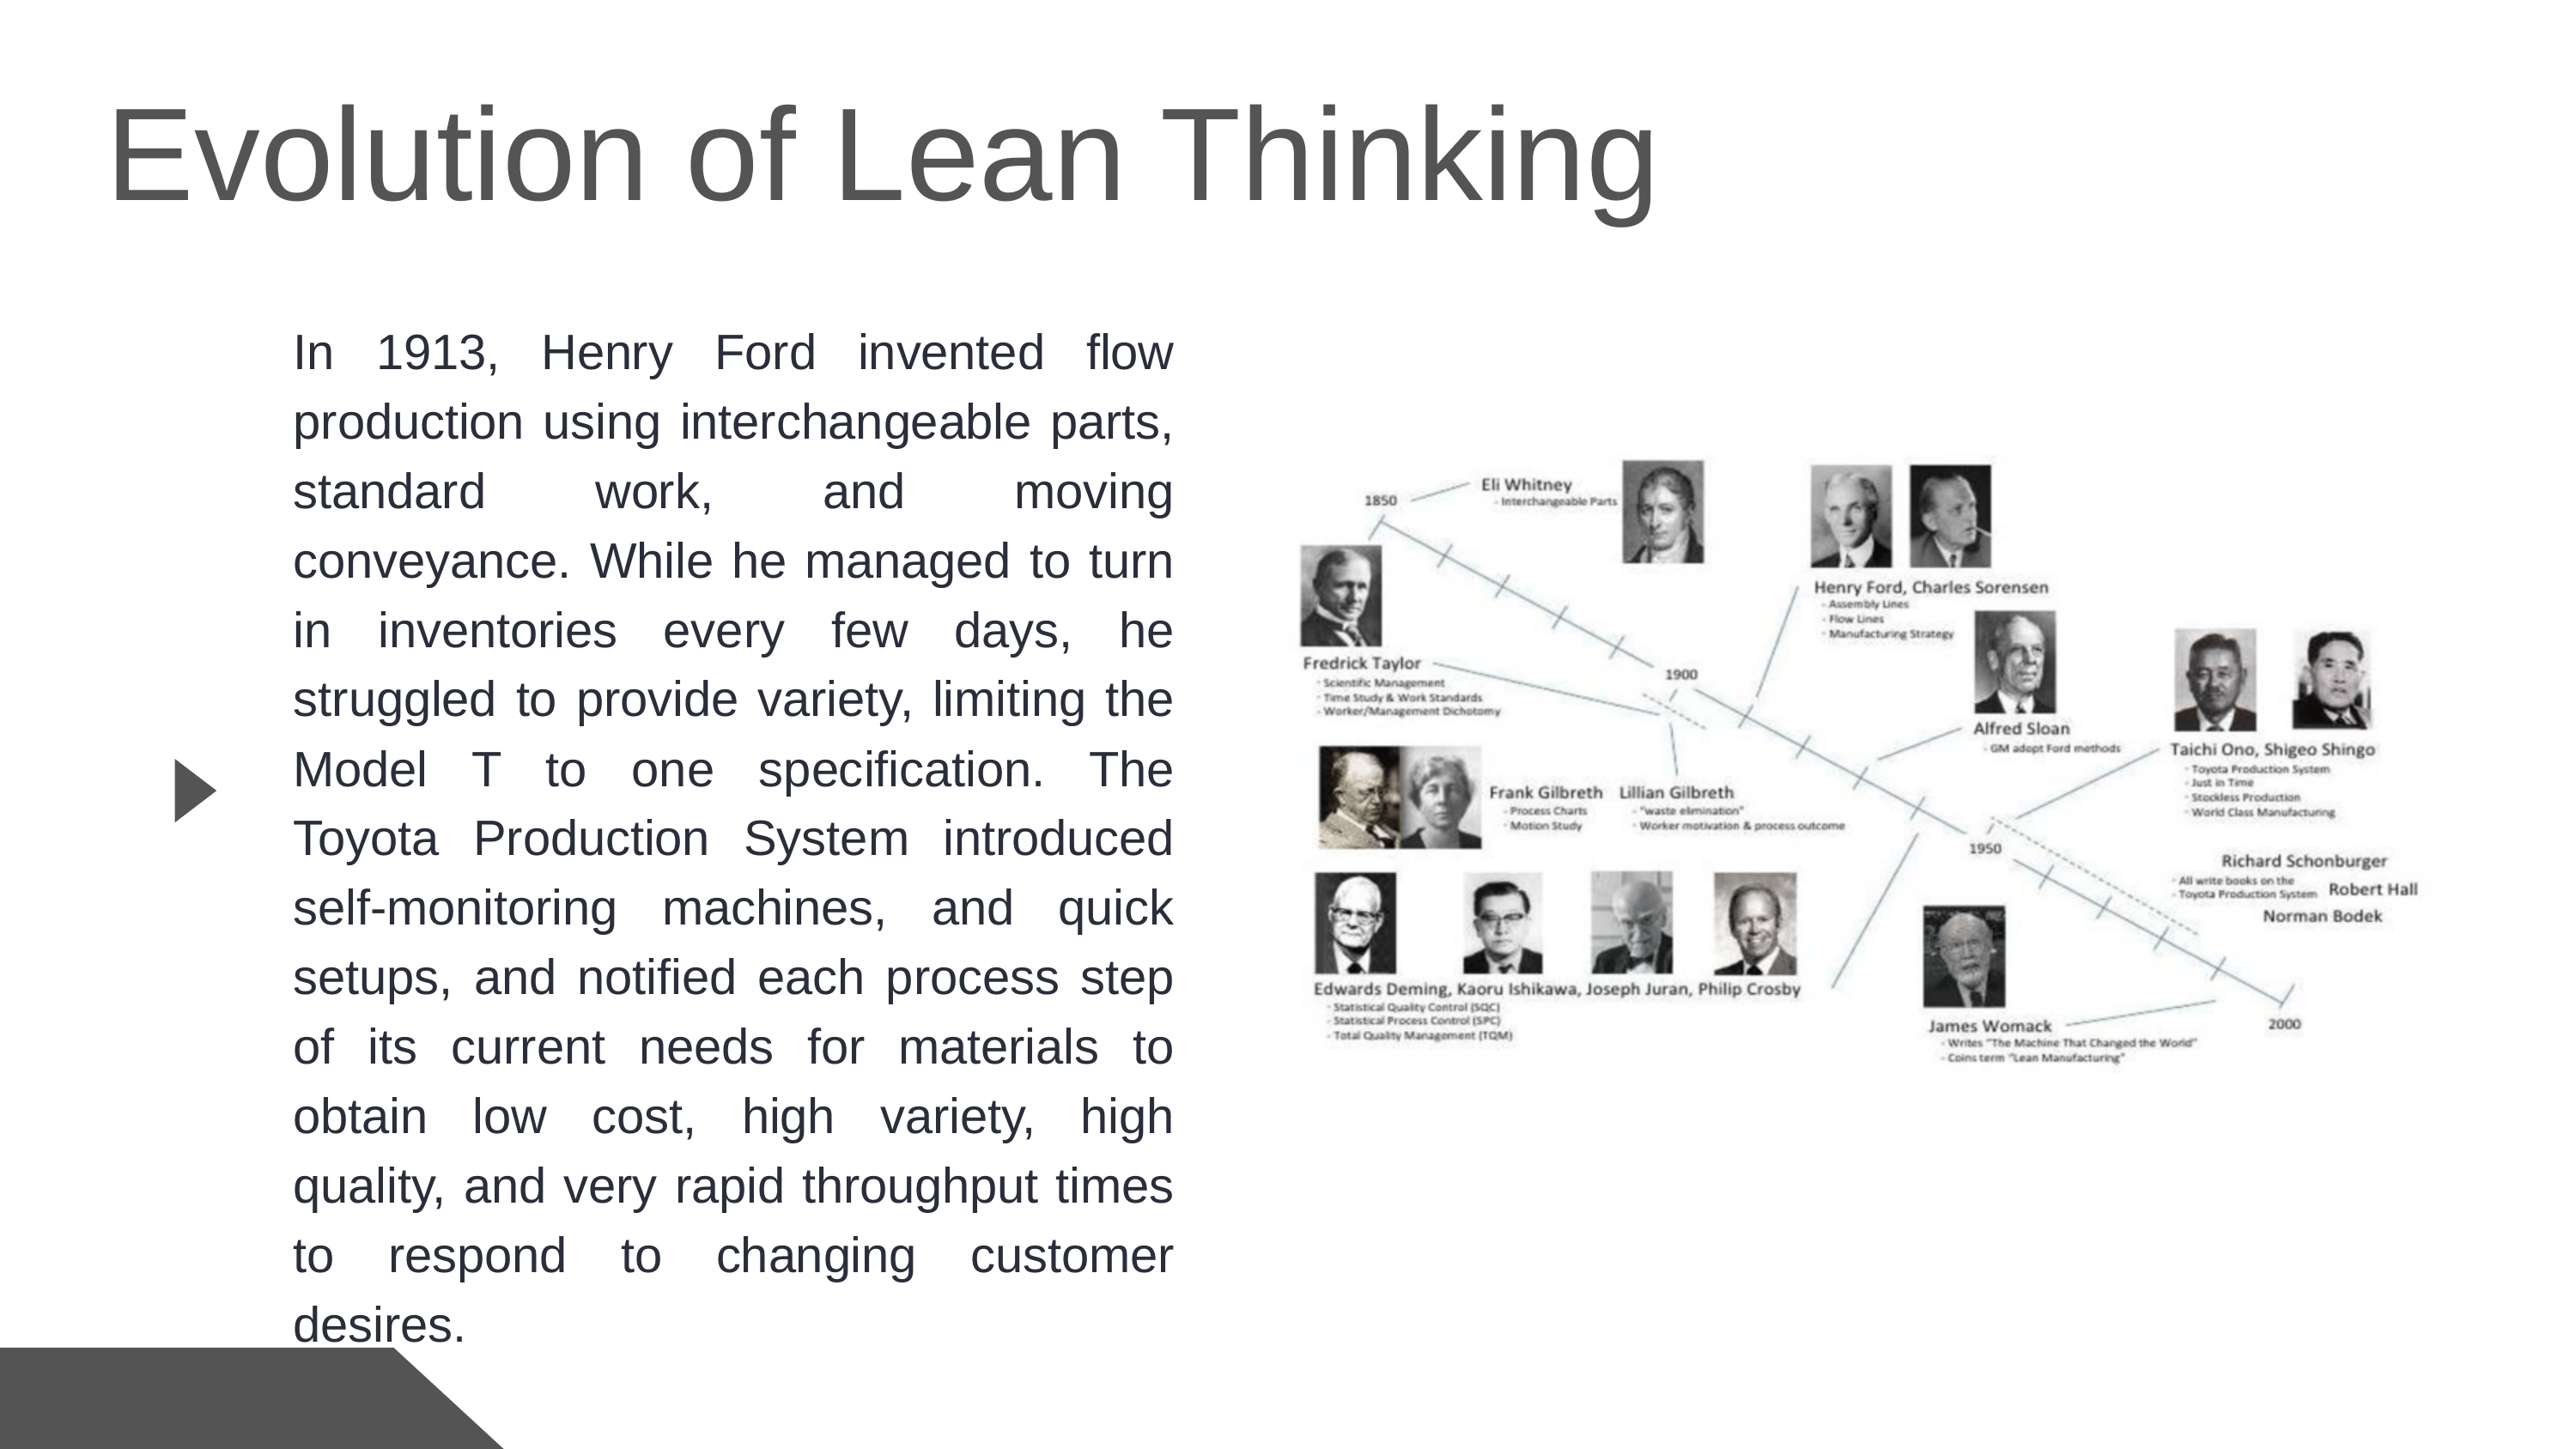

Evolution of Lean Thinking
In 1913, Henry Ford invented flow production using interchangeable parts, standard work, and moving conveyance. While he managed to turn in inventories every few days, he struggled to provide variety, limiting the Model T to one specification. The Toyota Production System introduced self-monitoring machines, and quick setups, and notified each process step of its current needs for materials to obtain low cost, high variety, high quality, and very rapid throughput times to respond to changing customer desires.